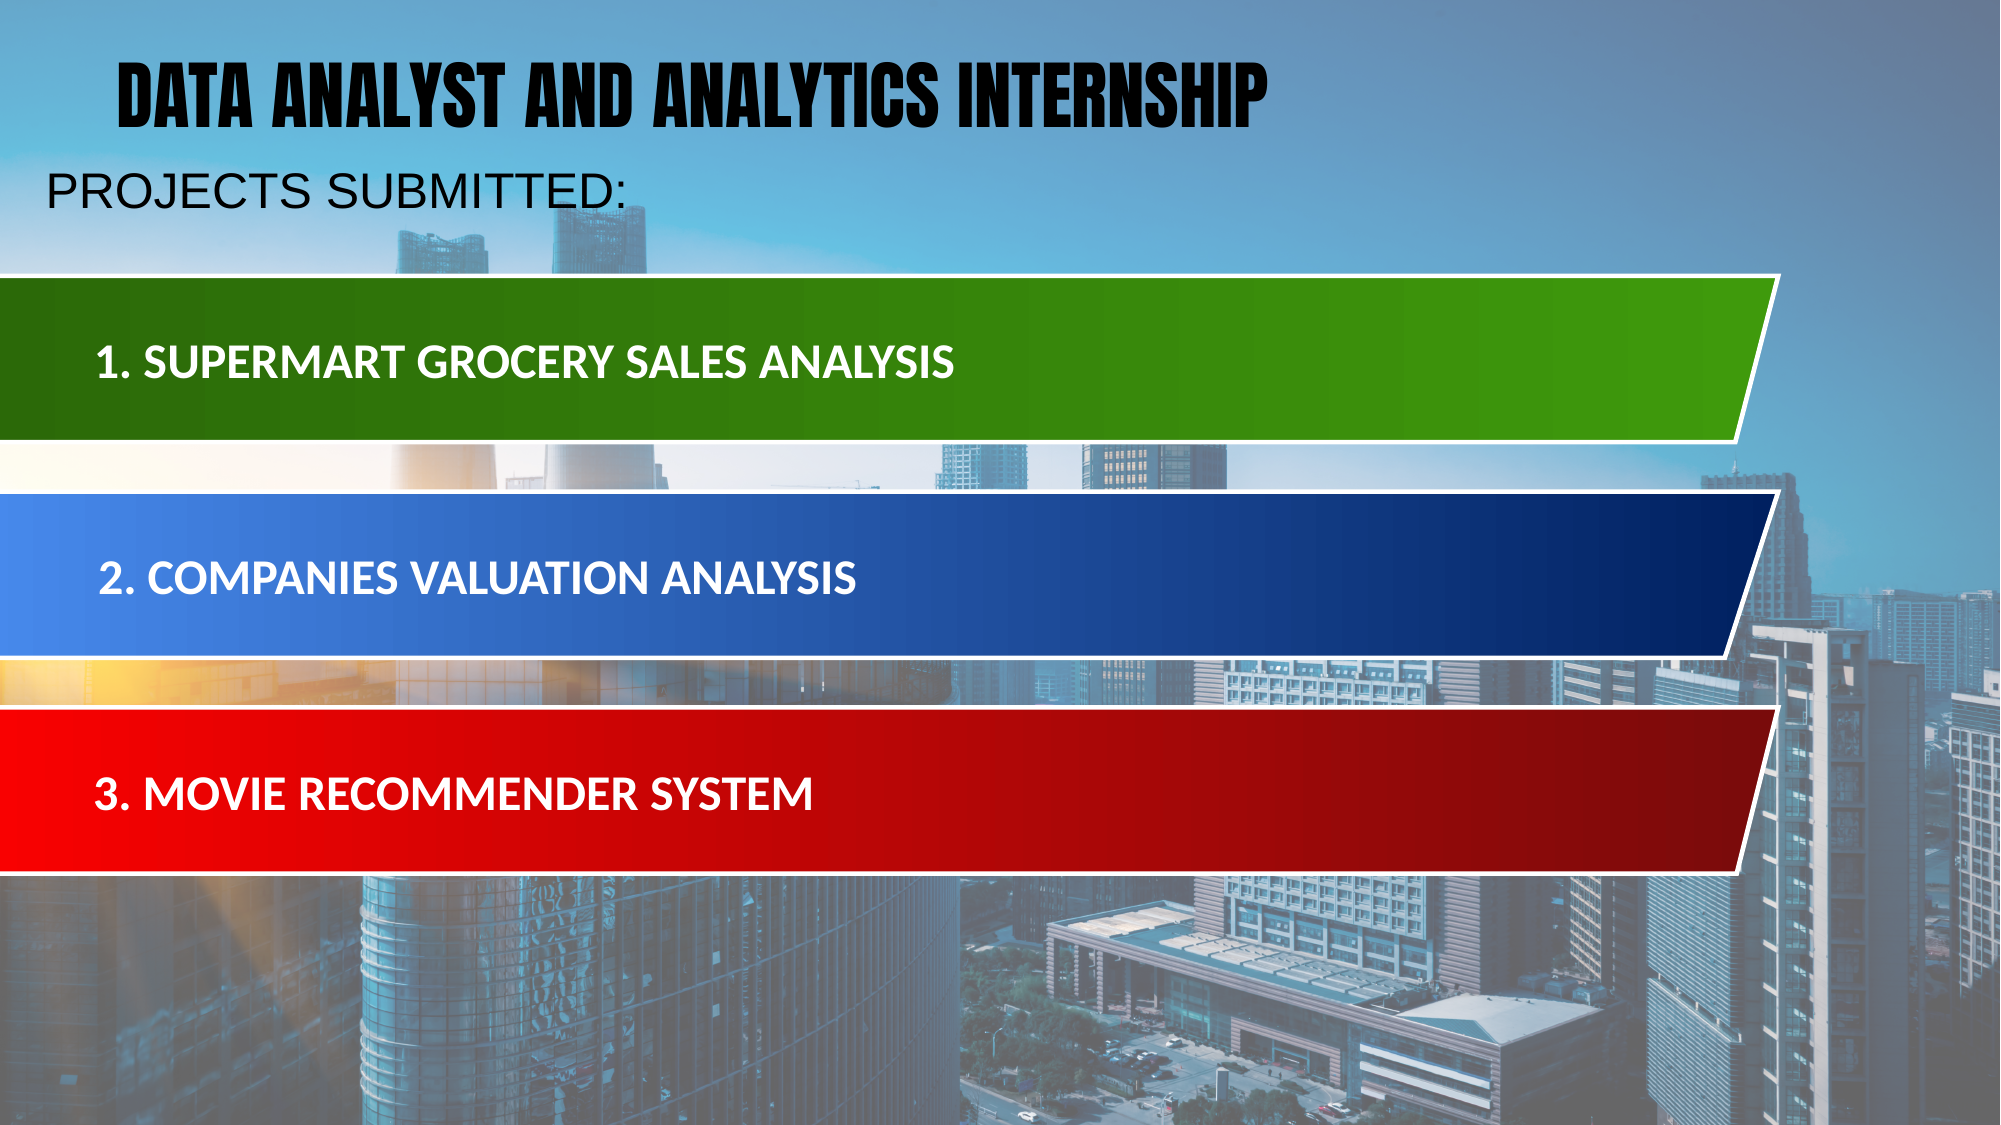

DATA ANALYST AND ANALYTICS INTERNSHIP
PROJECTS SUBMITTED:
1. SUPERMART GROCERY SALES ANALYSIS
2. COMPANIES VALUATION ANALYSIS
3. MOVIE RECOMMENDER SYSTEM
These are the projects I had submitted for my internship in Unified Mentor Pvt. Ltd.